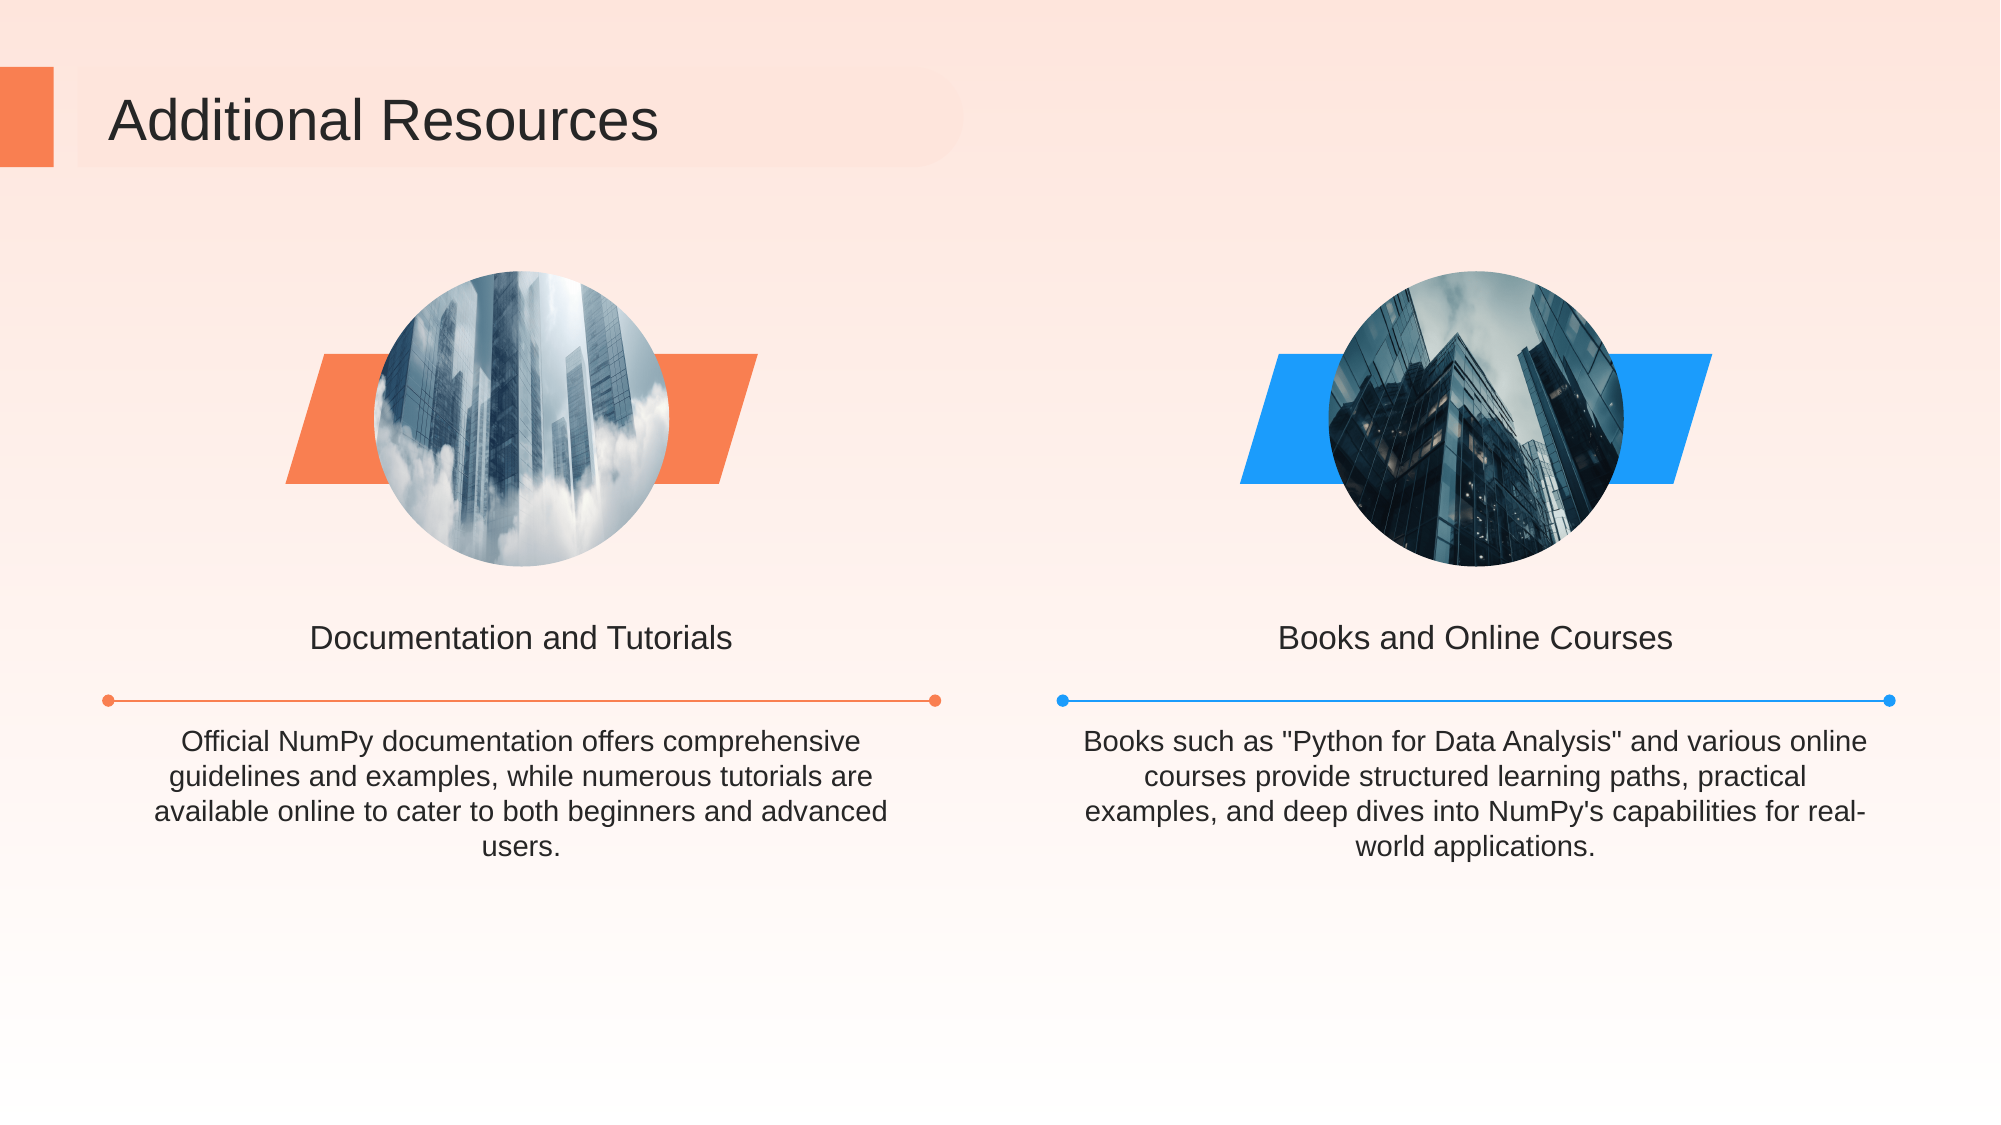

Additional Resources

Documentation and Tutorials
Books and Online Courses
Official NumPy documentation offers comprehensive guidelines and examples, while numerous tutorials are available online to cater to both beginners and advanced users.
Books such as "Python for Data Analysis" and various online courses provide structured learning paths, practical examples, and deep dives into NumPy's capabilities for real- world applications.